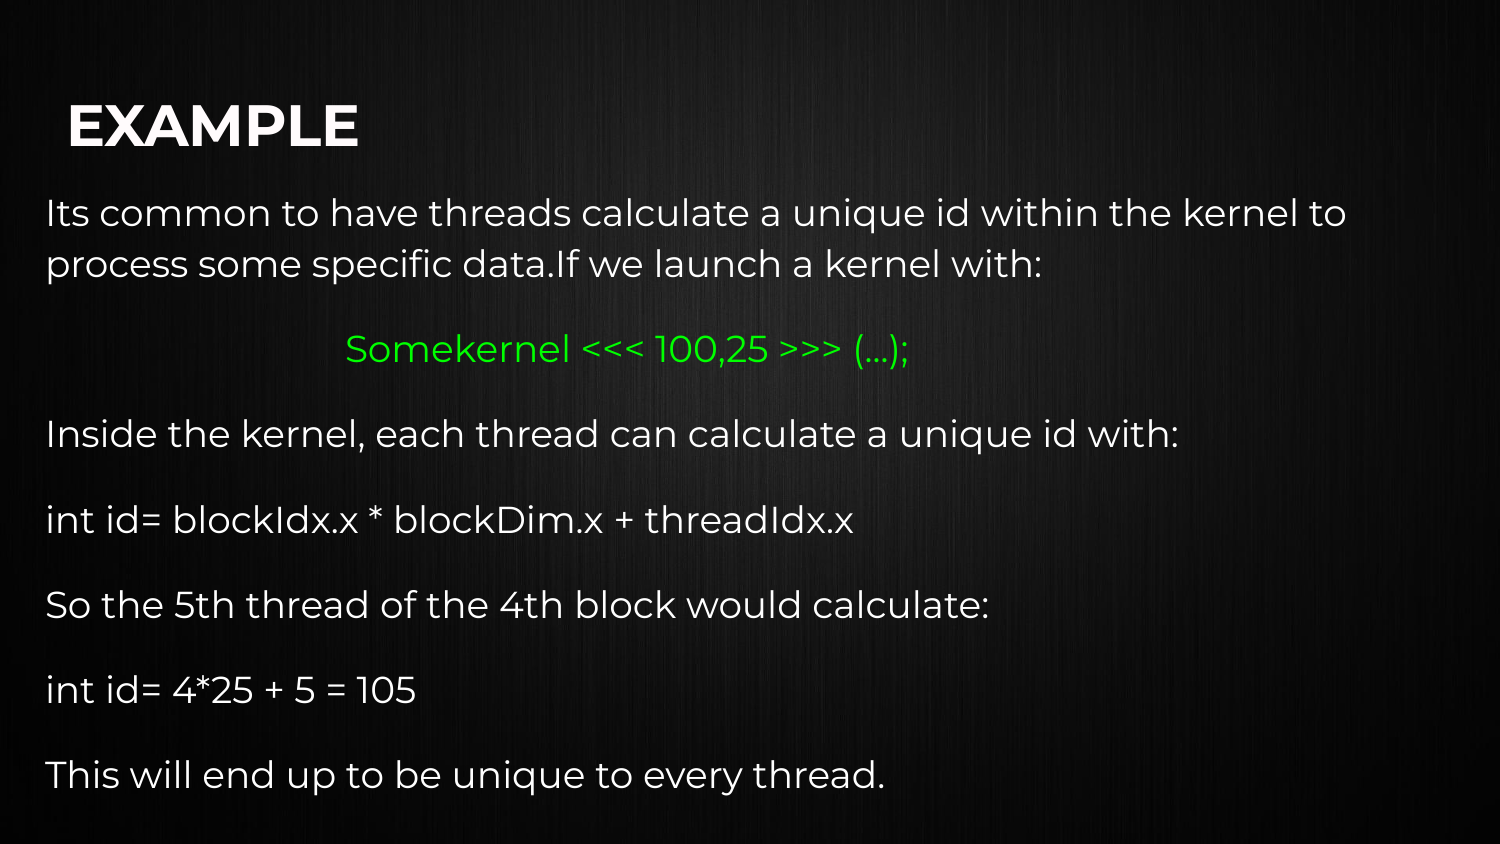

# EXAMPLE

Its common to have threads calculate a unique id within the kernel to process some specific data.If we launch a kernel with:
Somekernel <<< 100,25 >>> (...);
Inside the kernel, each thread can calculate a unique id with:
int id= blockIdx.x * blockDim.x + threadIdx.x
So the 5th thread of the 4th block would calculate:
int id= 4*25 + 5 = 105
This will end up to be unique to every thread.